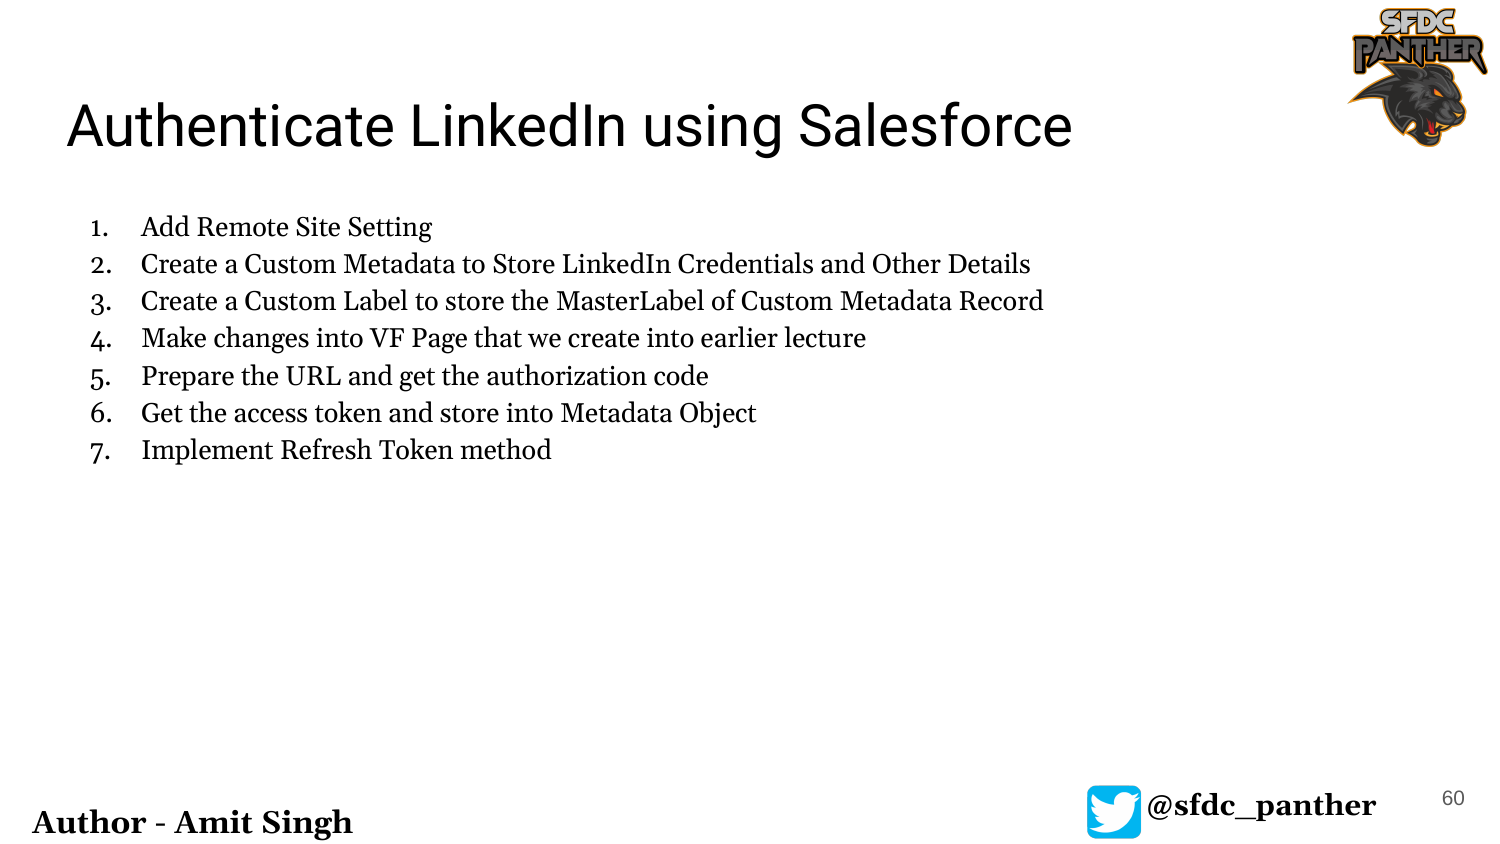

# Authenticate LinkedIn using Salesforce
Add Remote Site Setting
Create a Custom Metadata to Store LinkedIn Credentials and Other Details
Create a Custom Label to store the MasterLabel of Custom Metadata Record
Make changes into VF Page that we create into earlier lecture
Prepare the URL and get the authorization code
Get the access token and store into Metadata Object
Implement Refresh Token method
60